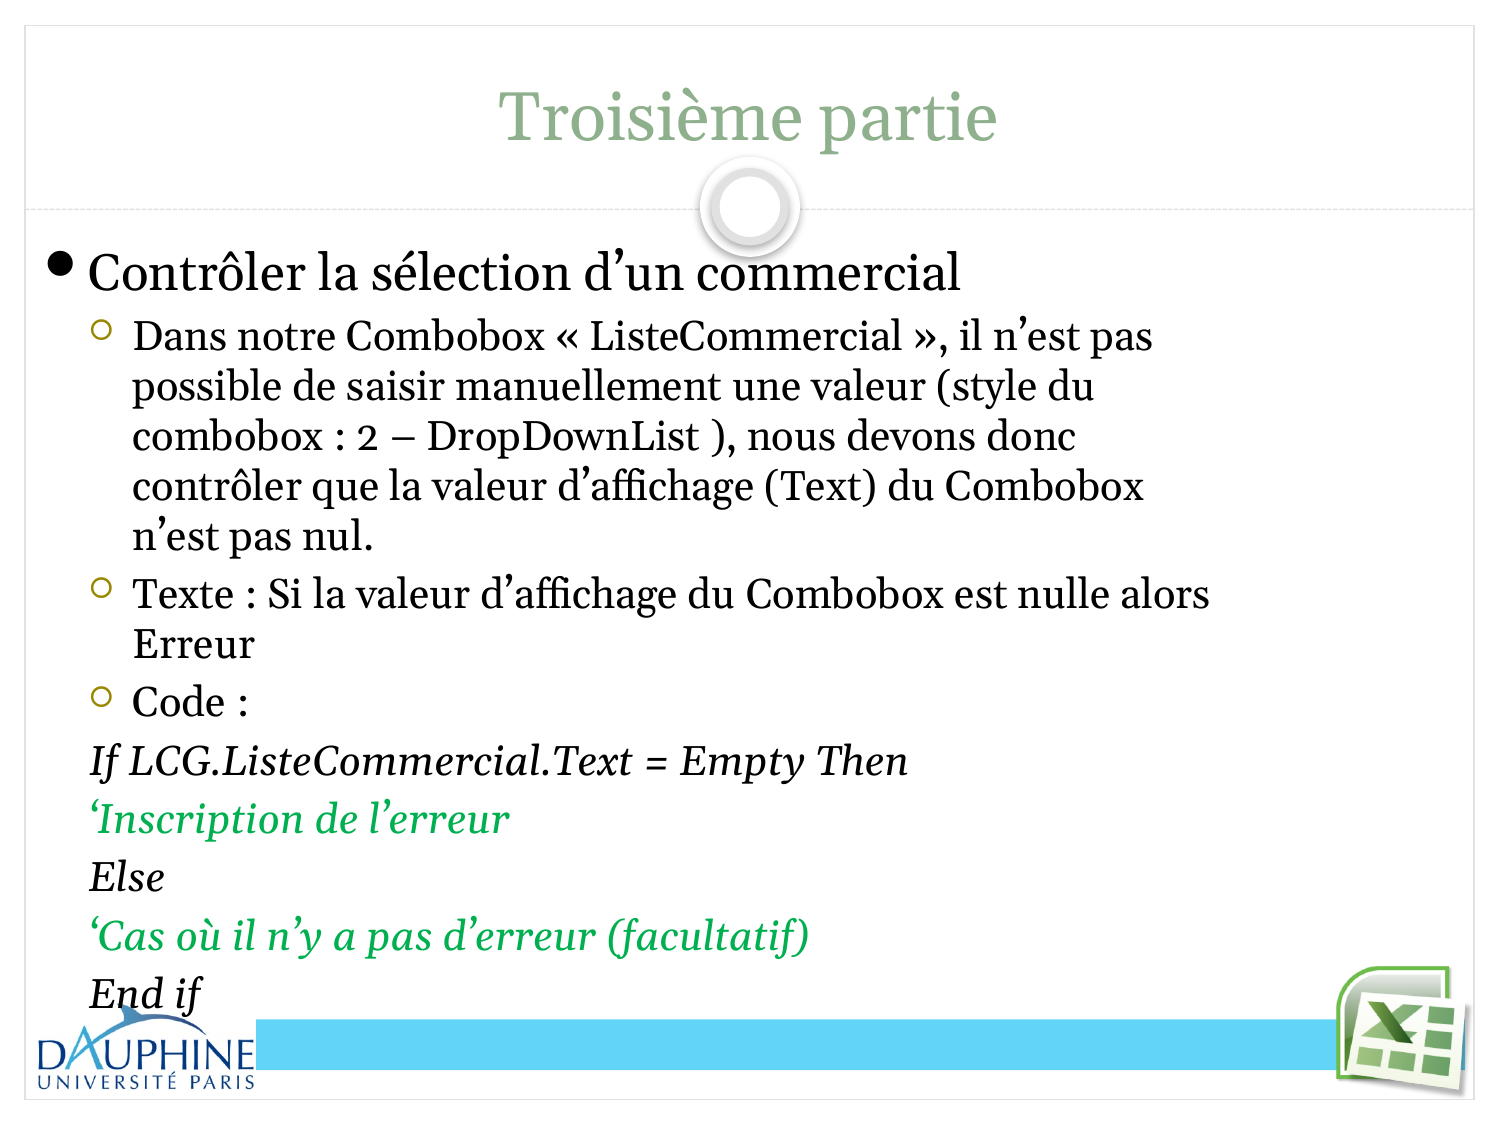

# Troisième partie
Contrôler la sélection d’un commercial
Dans notre Combobox « ListeCommercial », il n’est pas possible de saisir manuellement une valeur (style du combobox : 2 – DropDownList ), nous devons donc contrôler que la valeur d’affichage (Text) du Combobox n’est pas nul.
Texte : Si la valeur d’affichage du Combobox est nulle alors Erreur
Code :
If LCG.ListeCommercial.Text = Empty Then
‘Inscription de l’erreur
Else
‘Cas où il n’y a pas d’erreur (facultatif)
End if